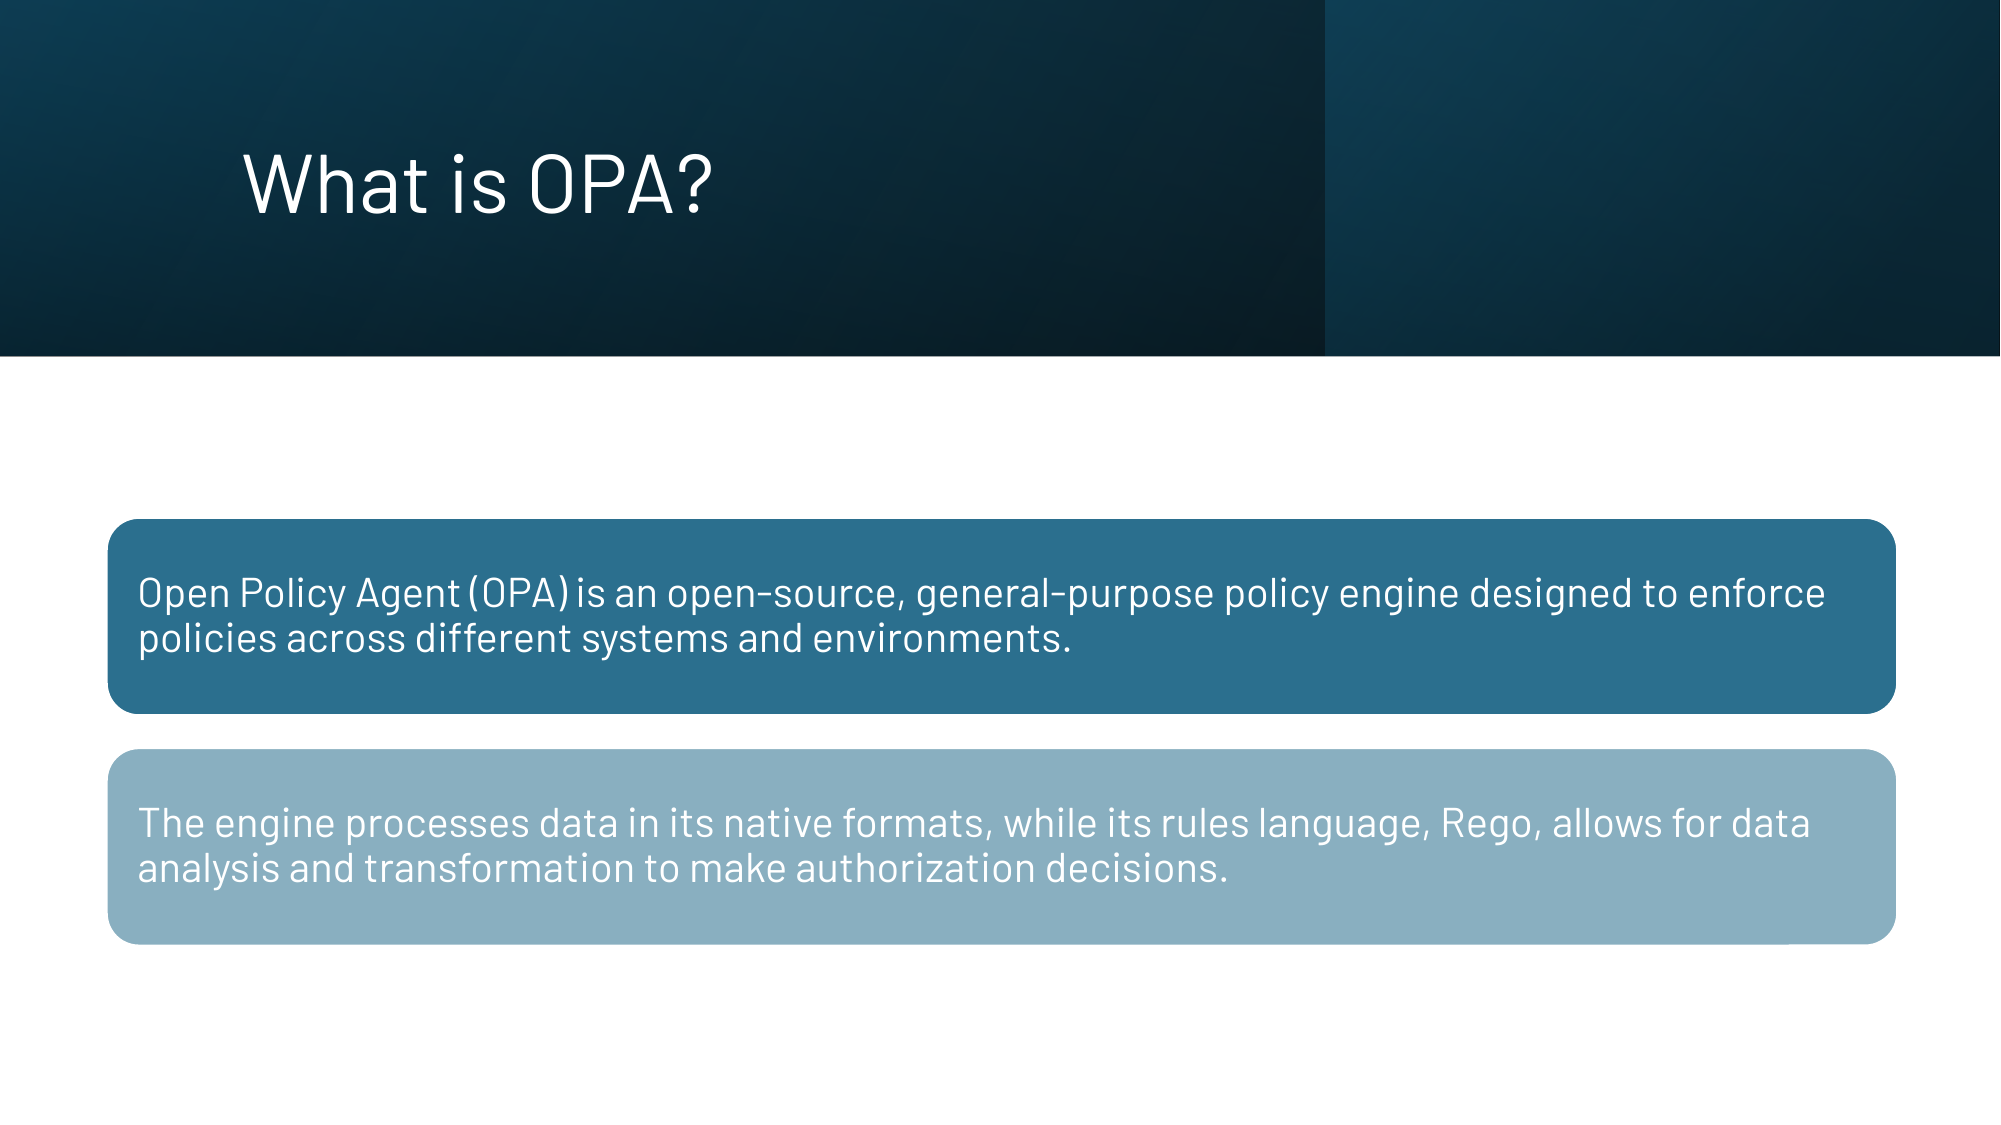

# What is OPA?
Open Policy Agent (OPA) is an open-source, general-purpose policy engine designed to enforce policies across different systems and environments.
The engine processes data in its native formats, while its rules language, Rego, allows for data analysis and transformation to make authorization decisions.